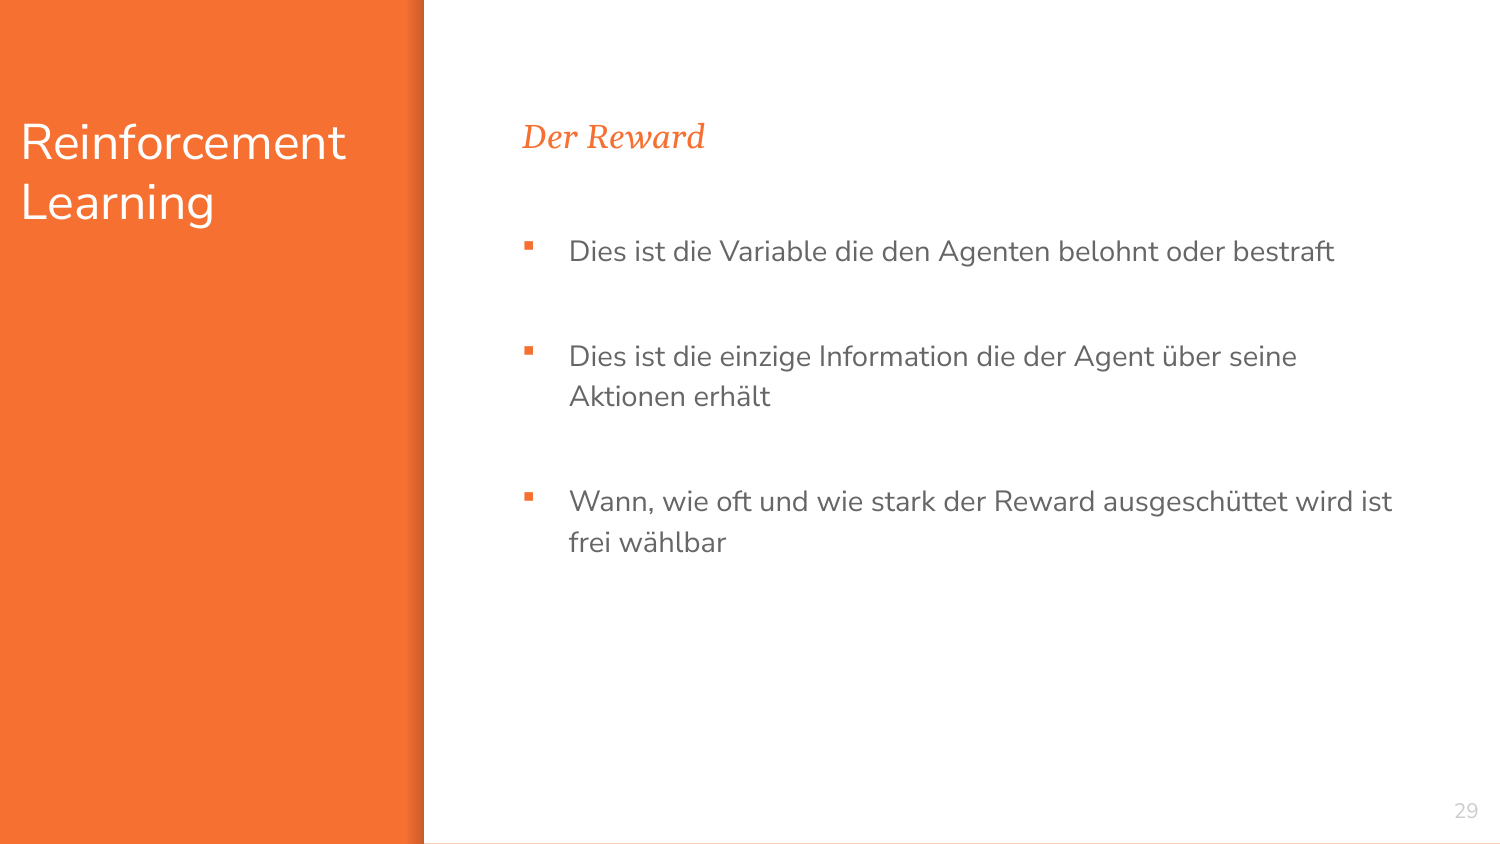

# Reinforcement Learning
Der Reward
Dies ist die Variable die den Agenten belohnt oder bestraft

Dies ist die einzige Information die der Agent über seine Aktionen erhält

Wann, wie oft und wie stark der Reward ausgeschüttet wird ist frei wählbar

29